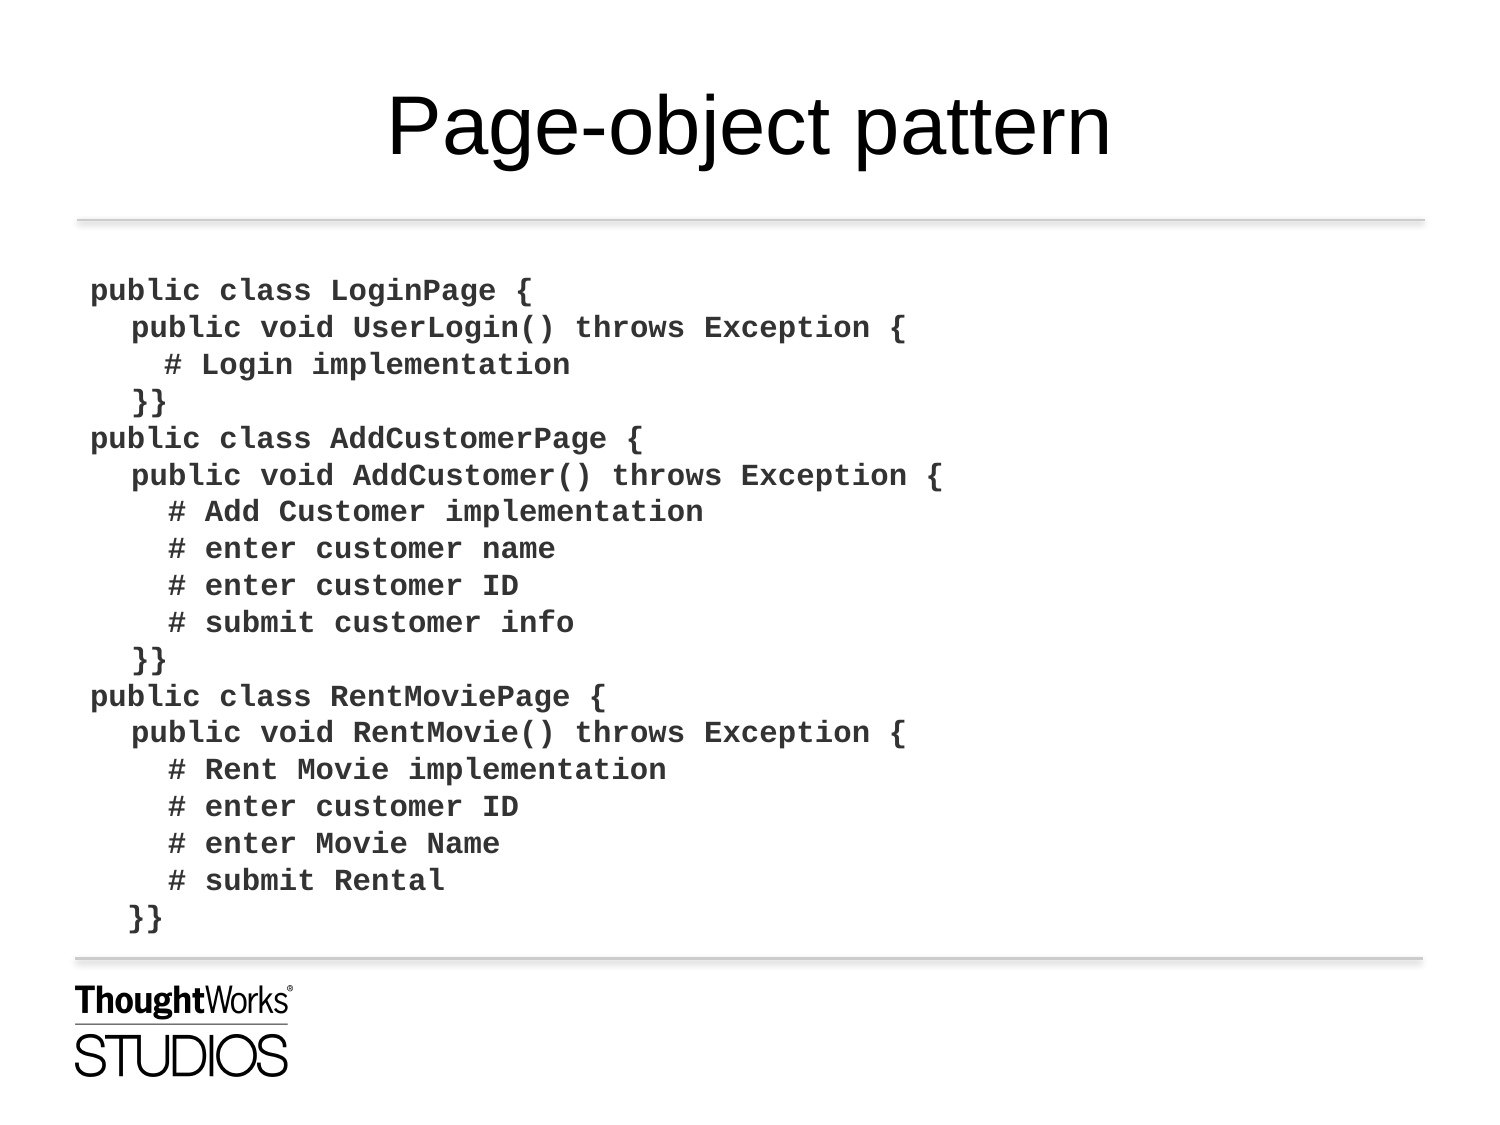

# Page-object pattern
public class LoginPage {
	  public void UserLogin() throws Exception {
    # Login implementation
	  }}
public class AddCustomerPage {
	  public void AddCustomer() throws Exception {
	    # Add Customer implementation
	    # enter customer name
	    # enter customer ID
	    # submit customer info
	  }}
public class RentMoviePage {
	  public void RentMovie() throws Exception {
	    # Rent Movie implementation
	    # enter customer ID
	    # enter Movie Name
	    # submit Rental
  }}